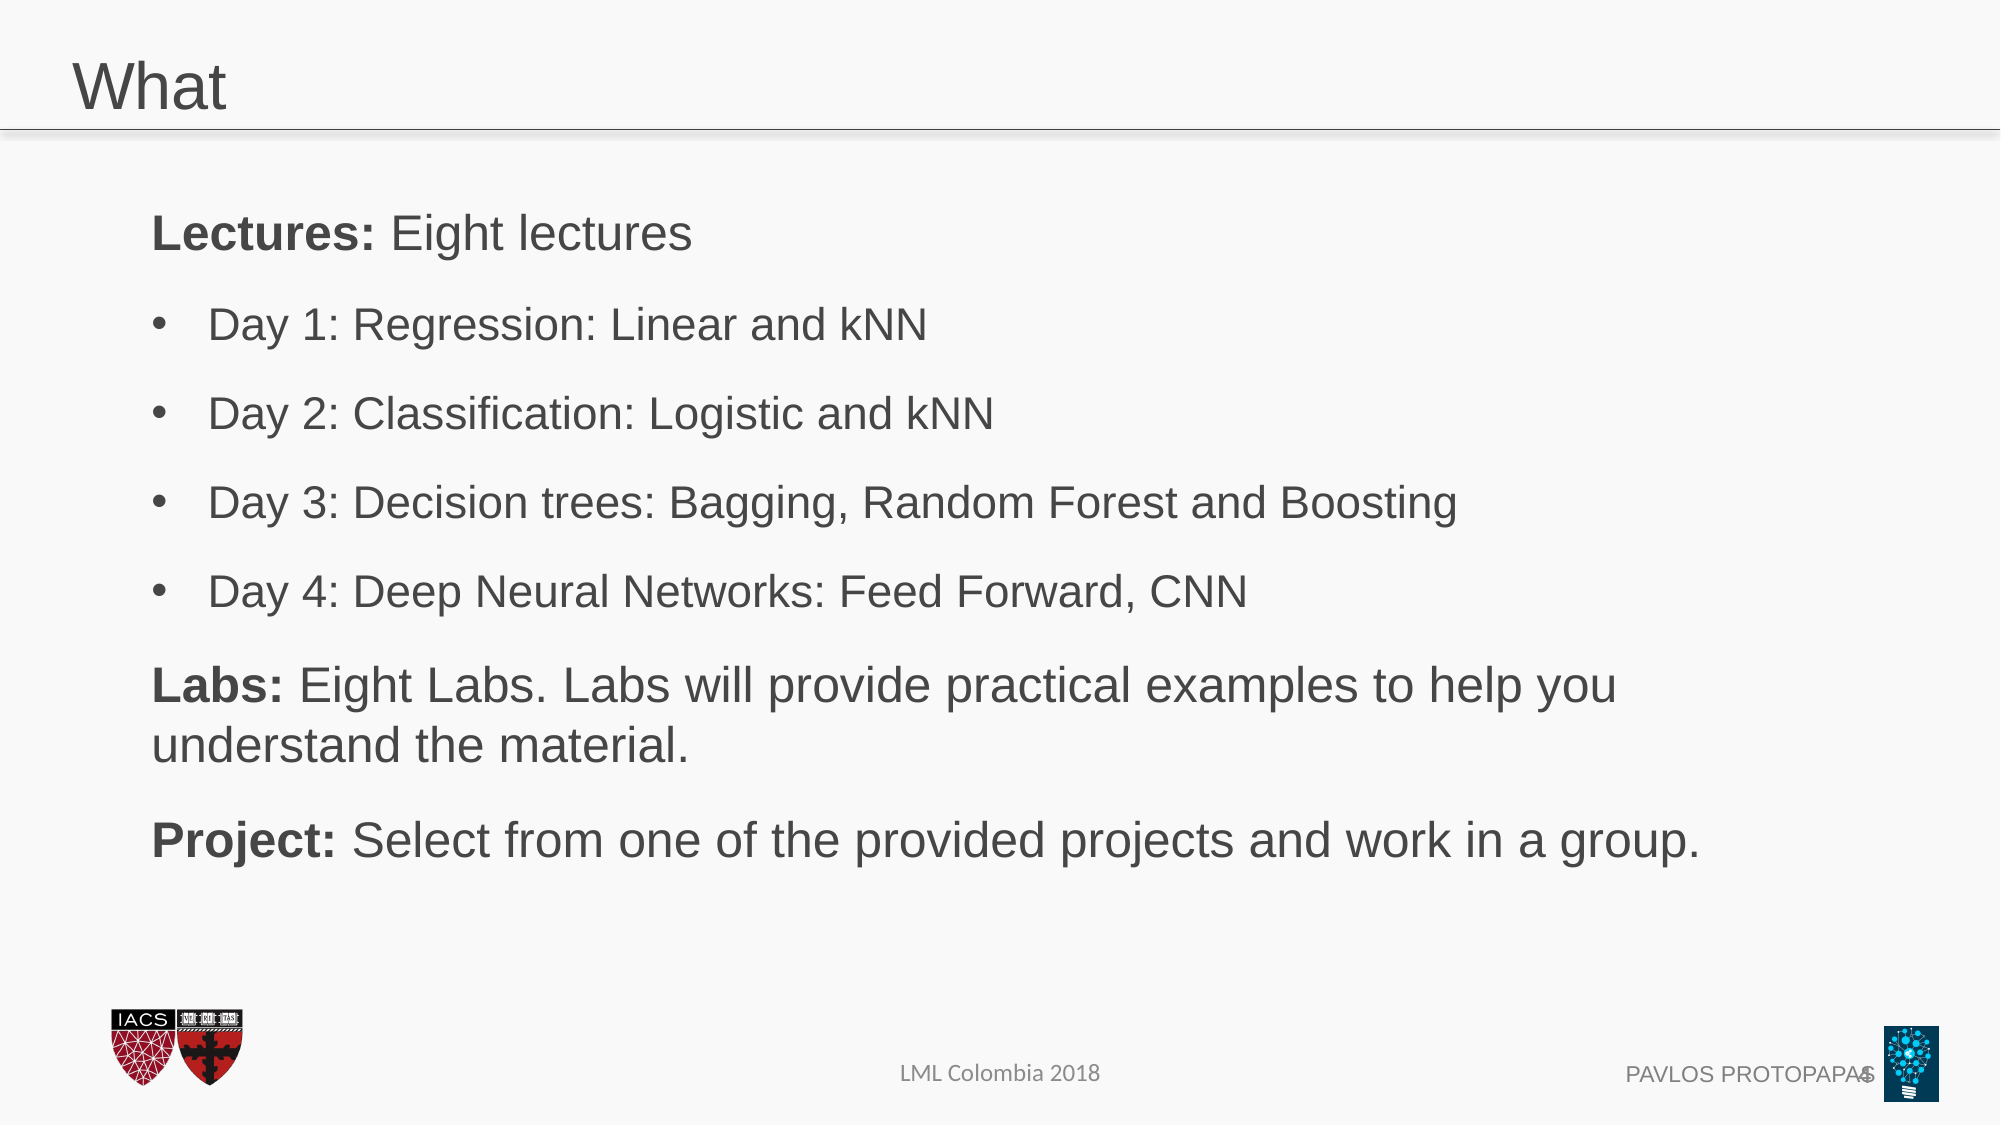

# What
Lectures: Eight lectures
Day 1: Regression: Linear and kNN
Day 2: Classification: Logistic and kNN
Day 3: Decision trees: Bagging, Random Forest and Boosting
Day 4: Deep Neural Networks: Feed Forward, CNN
Labs: Eight Labs. Labs will provide practical examples to help you understand the material.
Project: Select from one of the provided projects and work in a group.

4